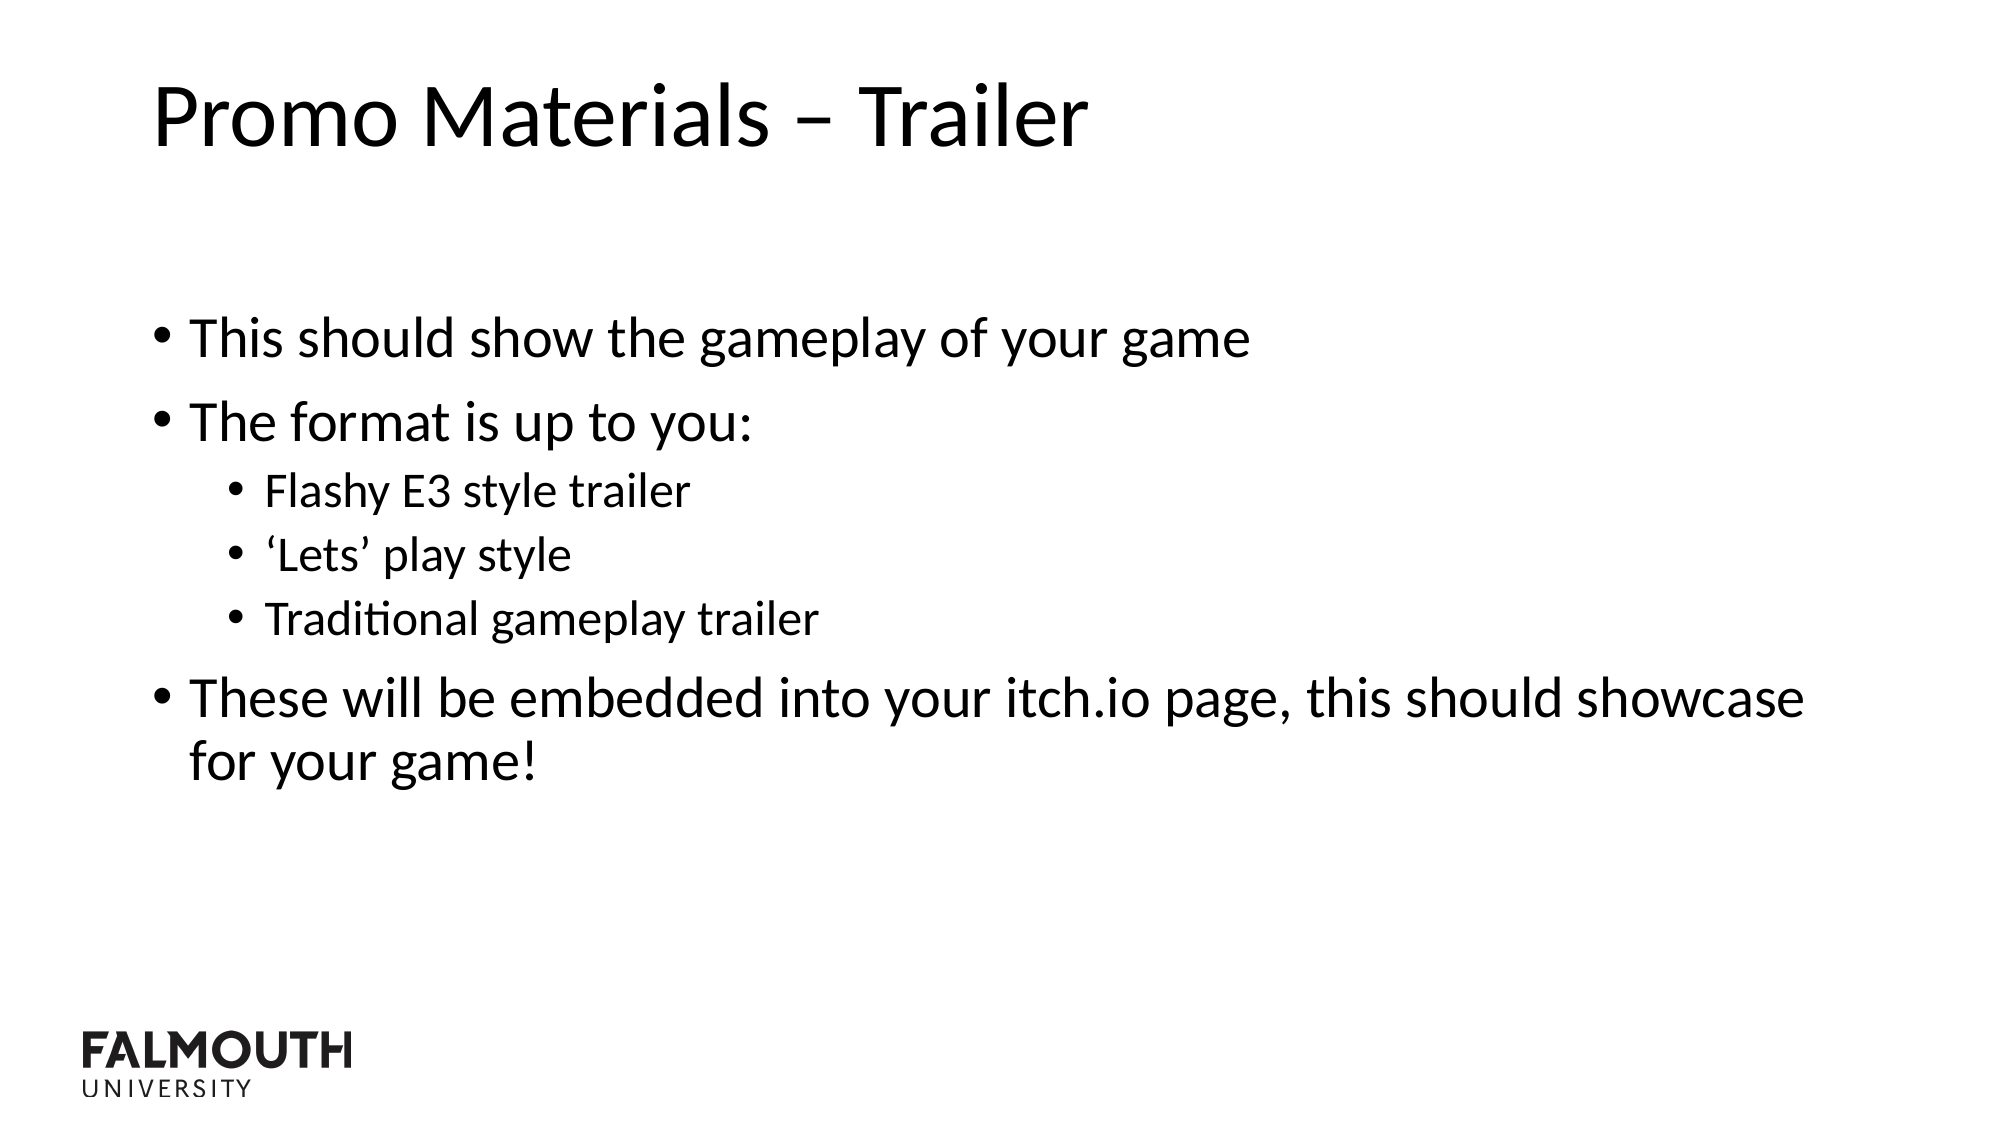

Promo Materials – Trailer
This should show the gameplay of your game
The format is up to you:
Flashy E3 style trailer
‘Lets’ play style
Traditional gameplay trailer
These will be embedded into your itch.io page, this should showcase for your game!